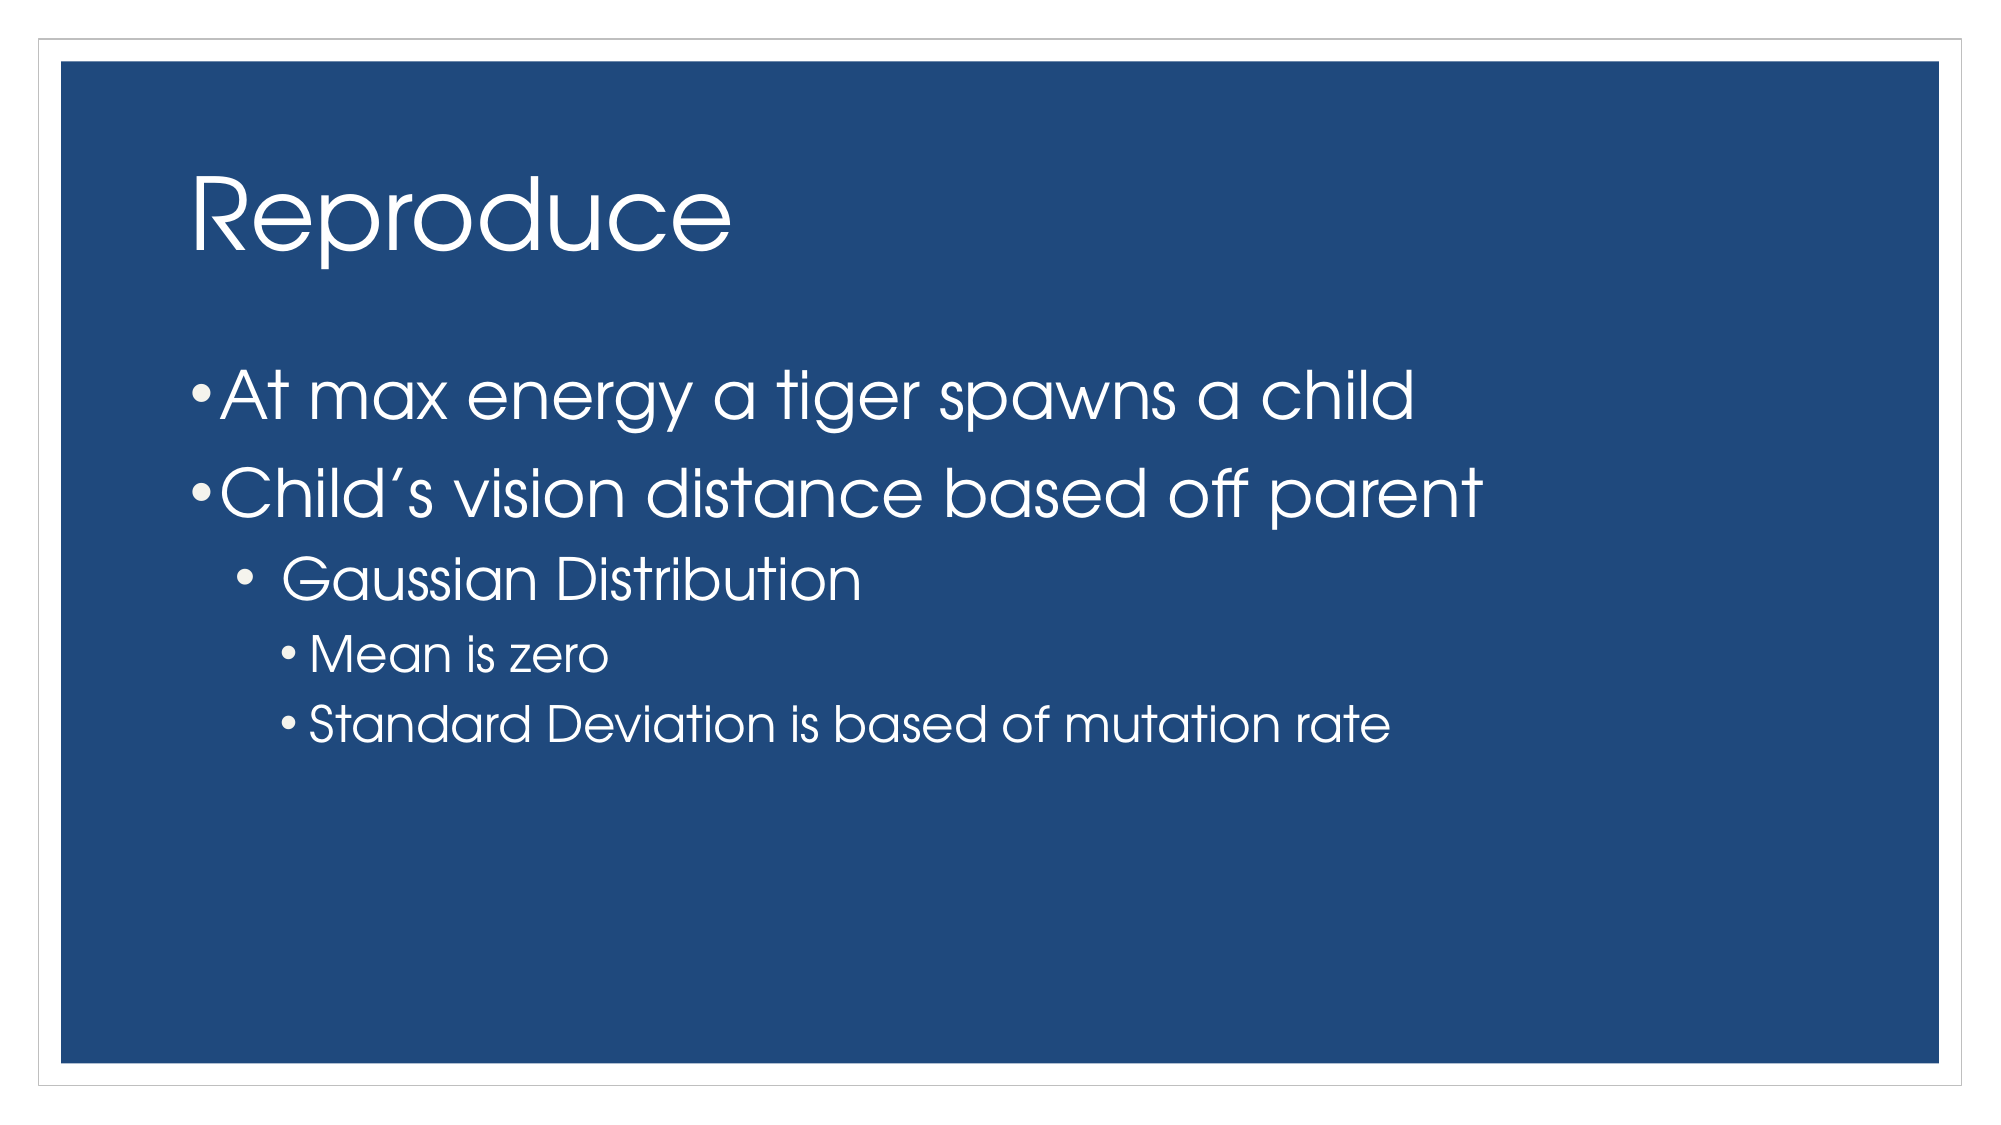

# Reproduce
At max energy a tiger spawns a child
Child’s vision distance based off parent
 Gaussian Distribution
Mean is zero
Standard Deviation is based of mutation rate